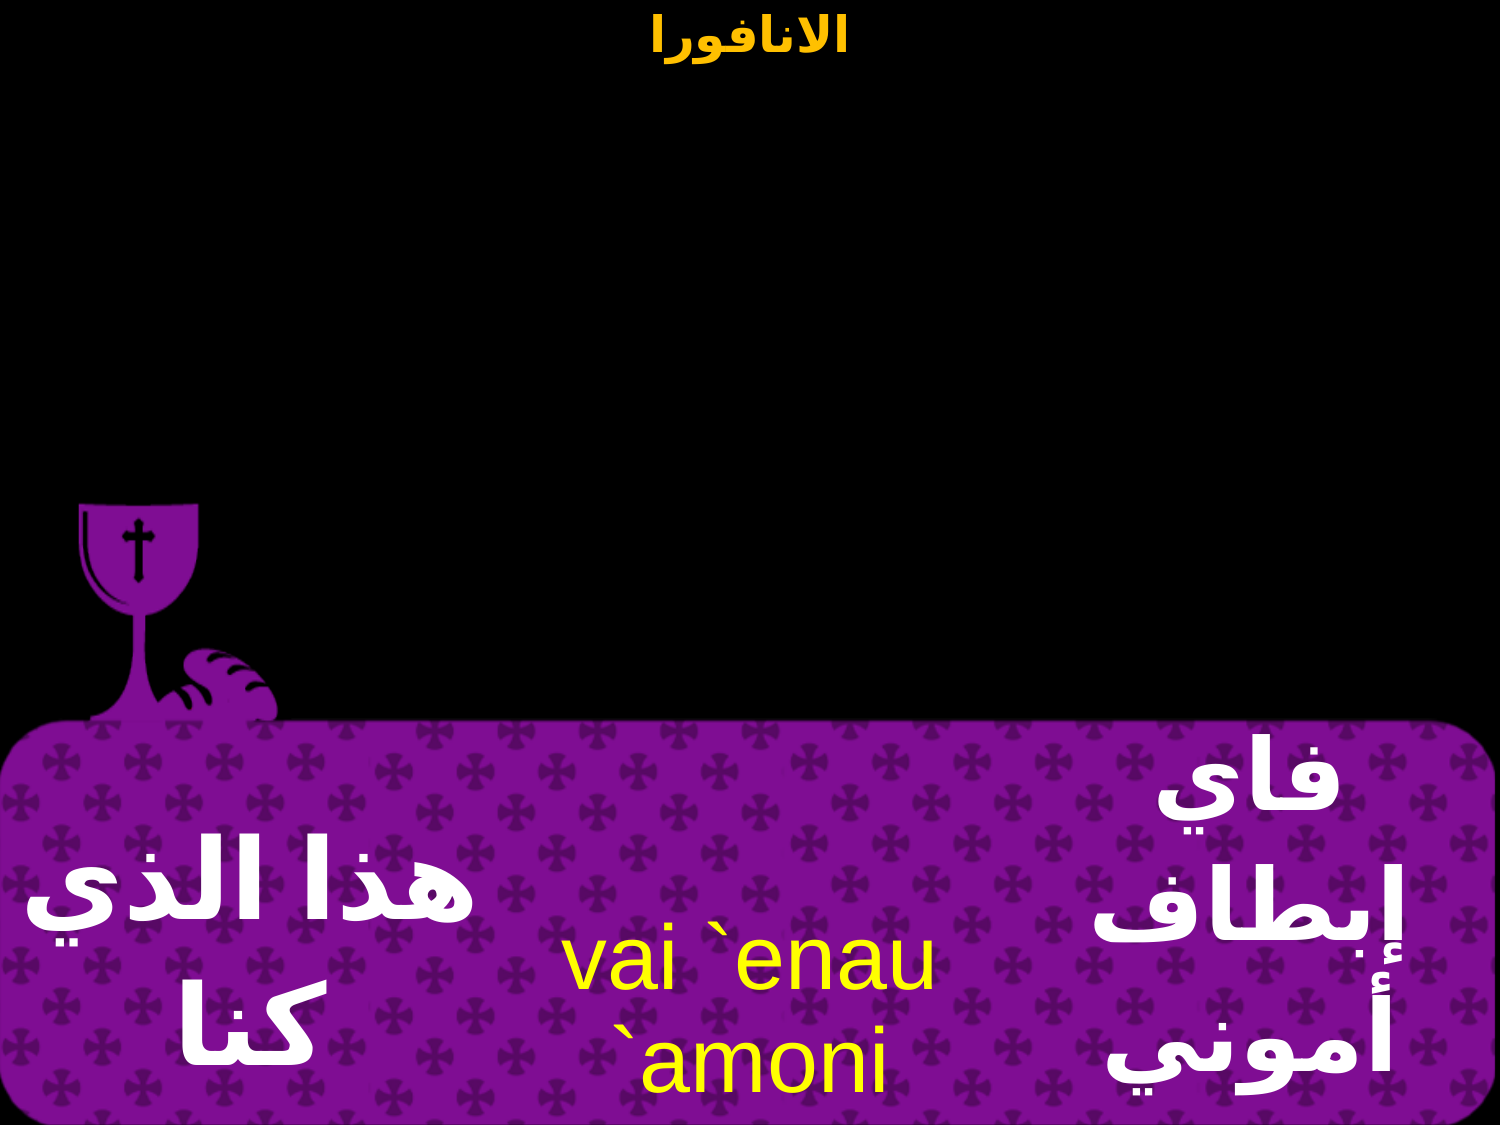

| هذا الذي كنا ممسكين به | vai `enau `amoni `mmon `ebol \itotf | فاي إبطاف أموني إممون إيفول هيططف |
| --- | --- | --- |